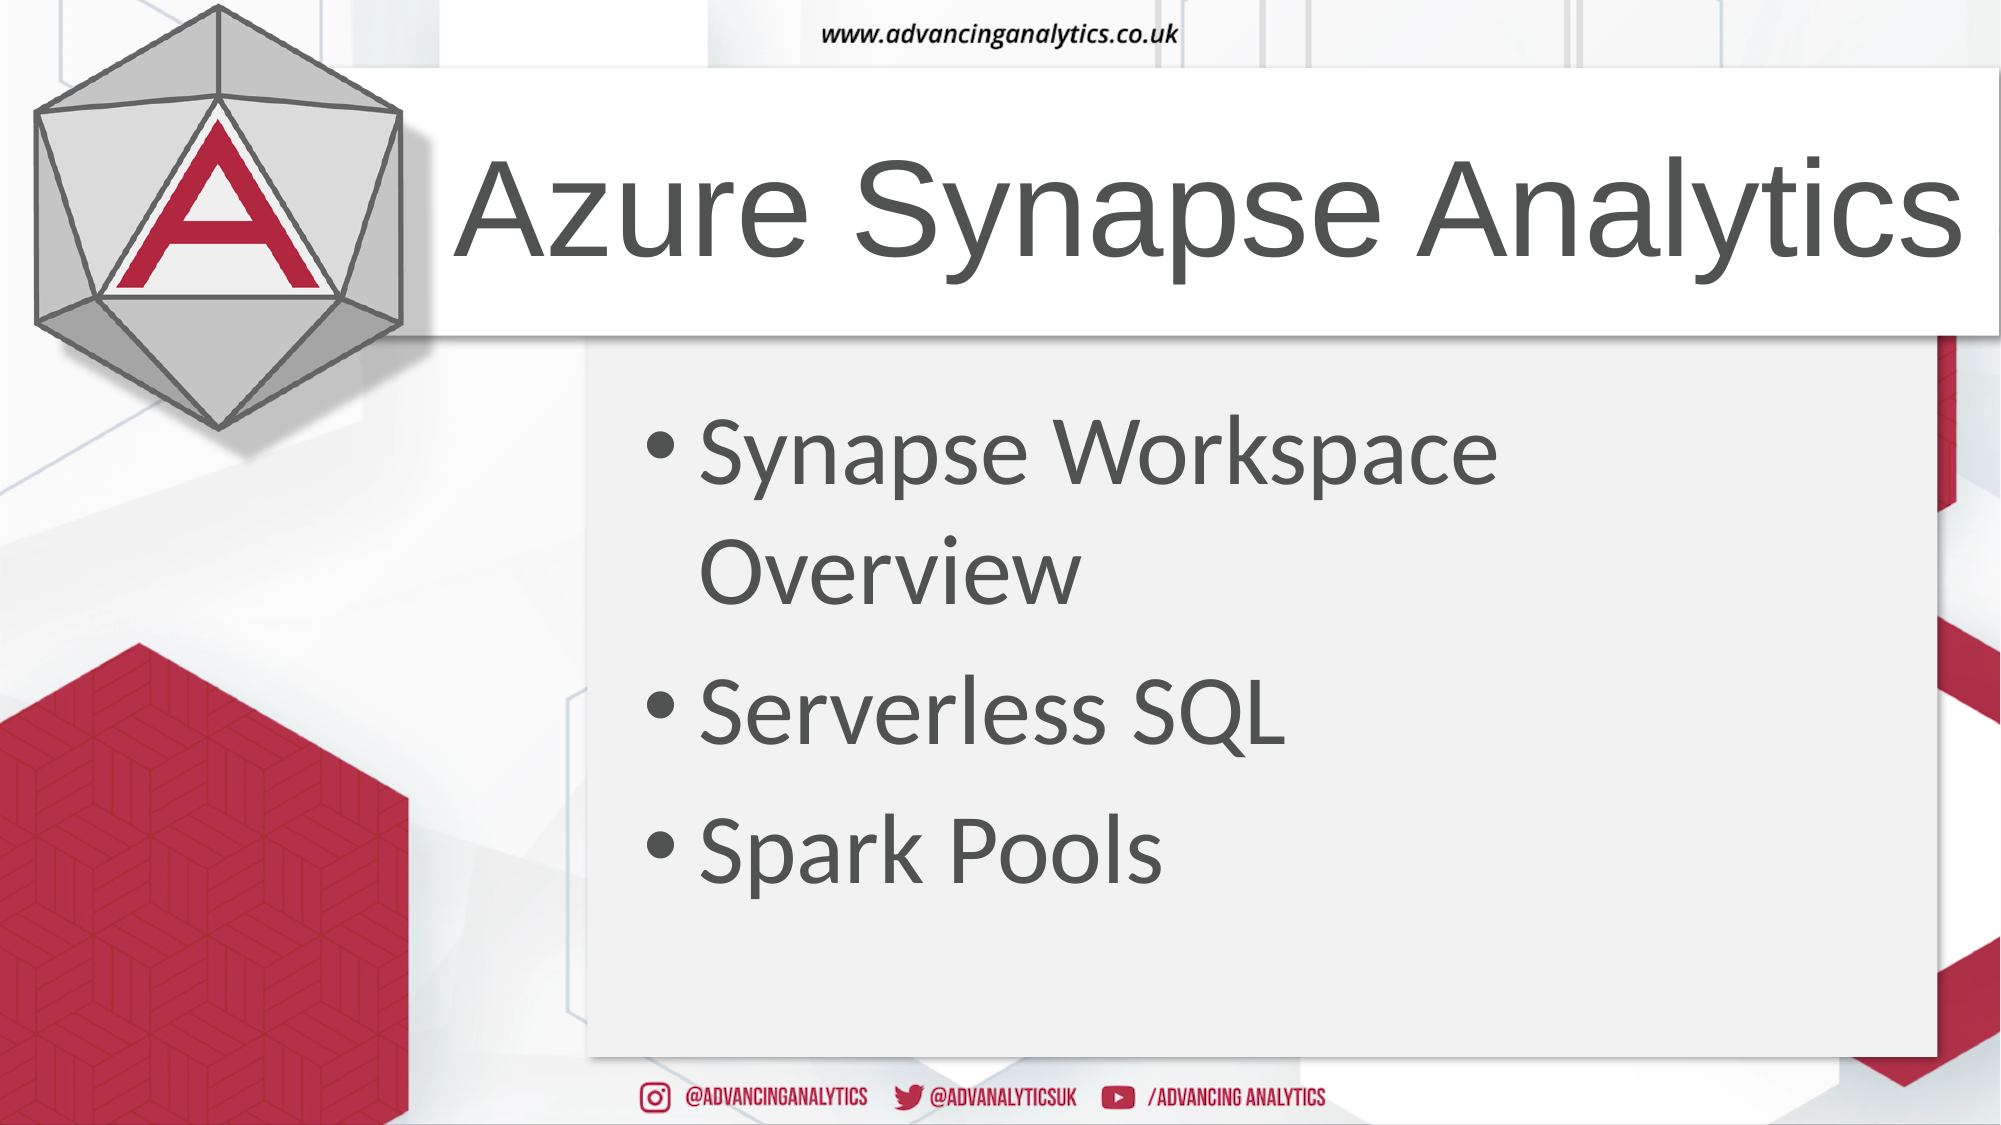

# Azure Synapse Analytics
Synapse Workspace Overview
Serverless SQL
Spark Pools